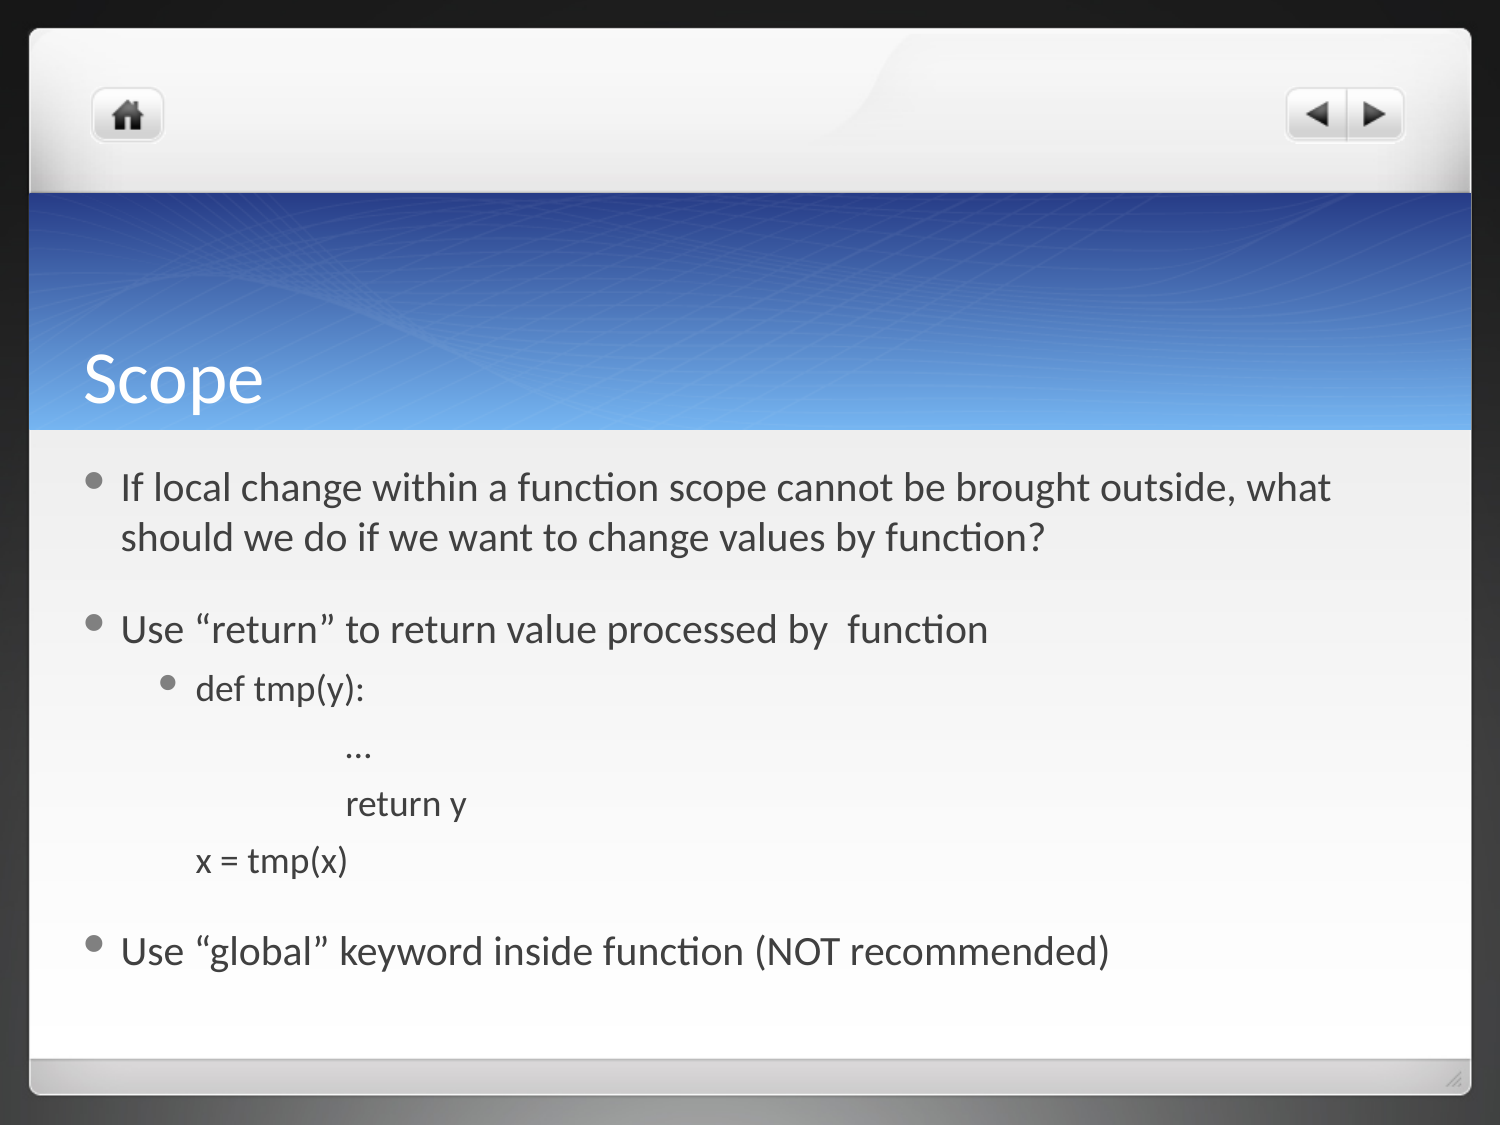

# Scope
If local change within a function scope cannot be brought outside, what should we do if we want to change values by function?
Use “return” to return value processed by  function
def tmp(y):
	…
	return y
x = tmp(x)
Use “global” keyword inside function (NOT recommended)